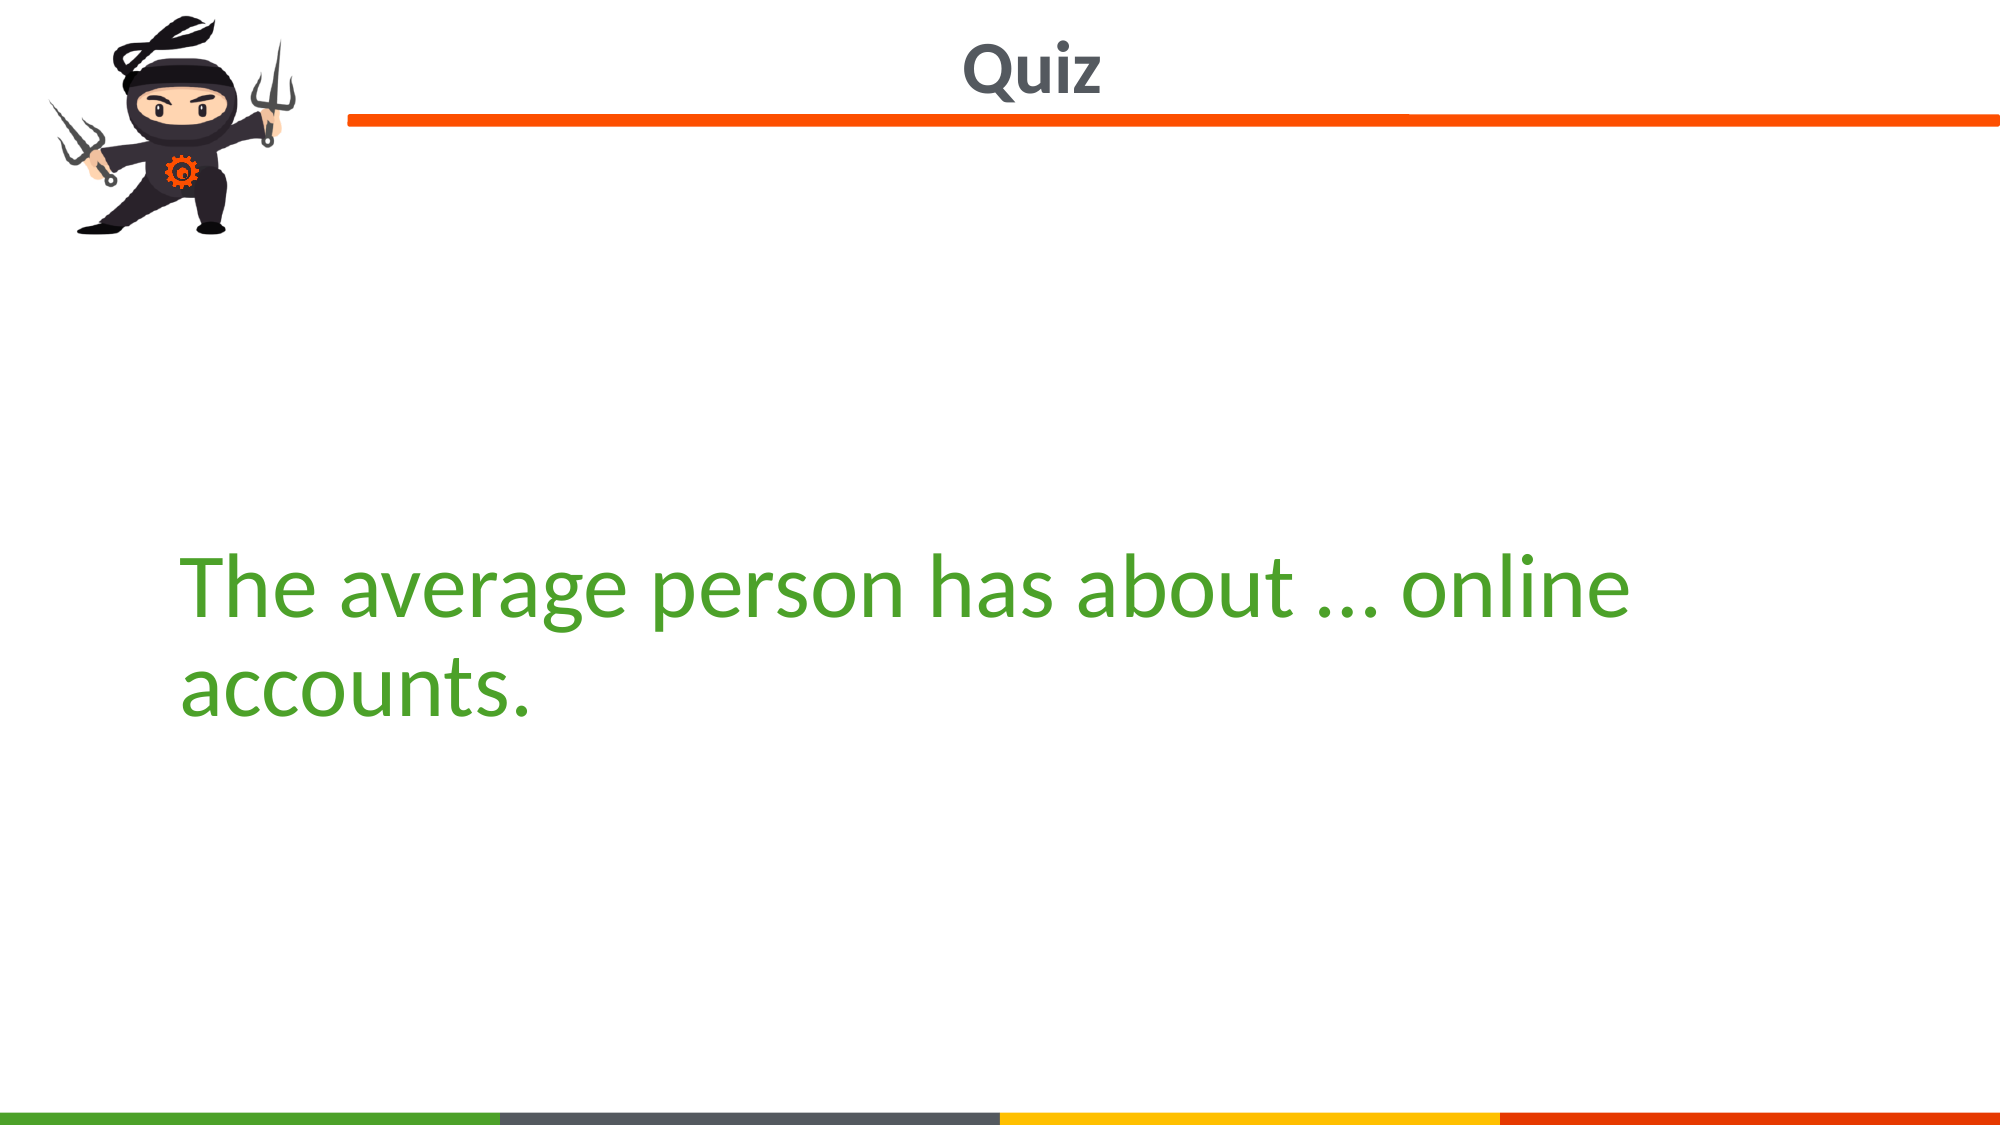

Quiz
The average person has about … online accounts.